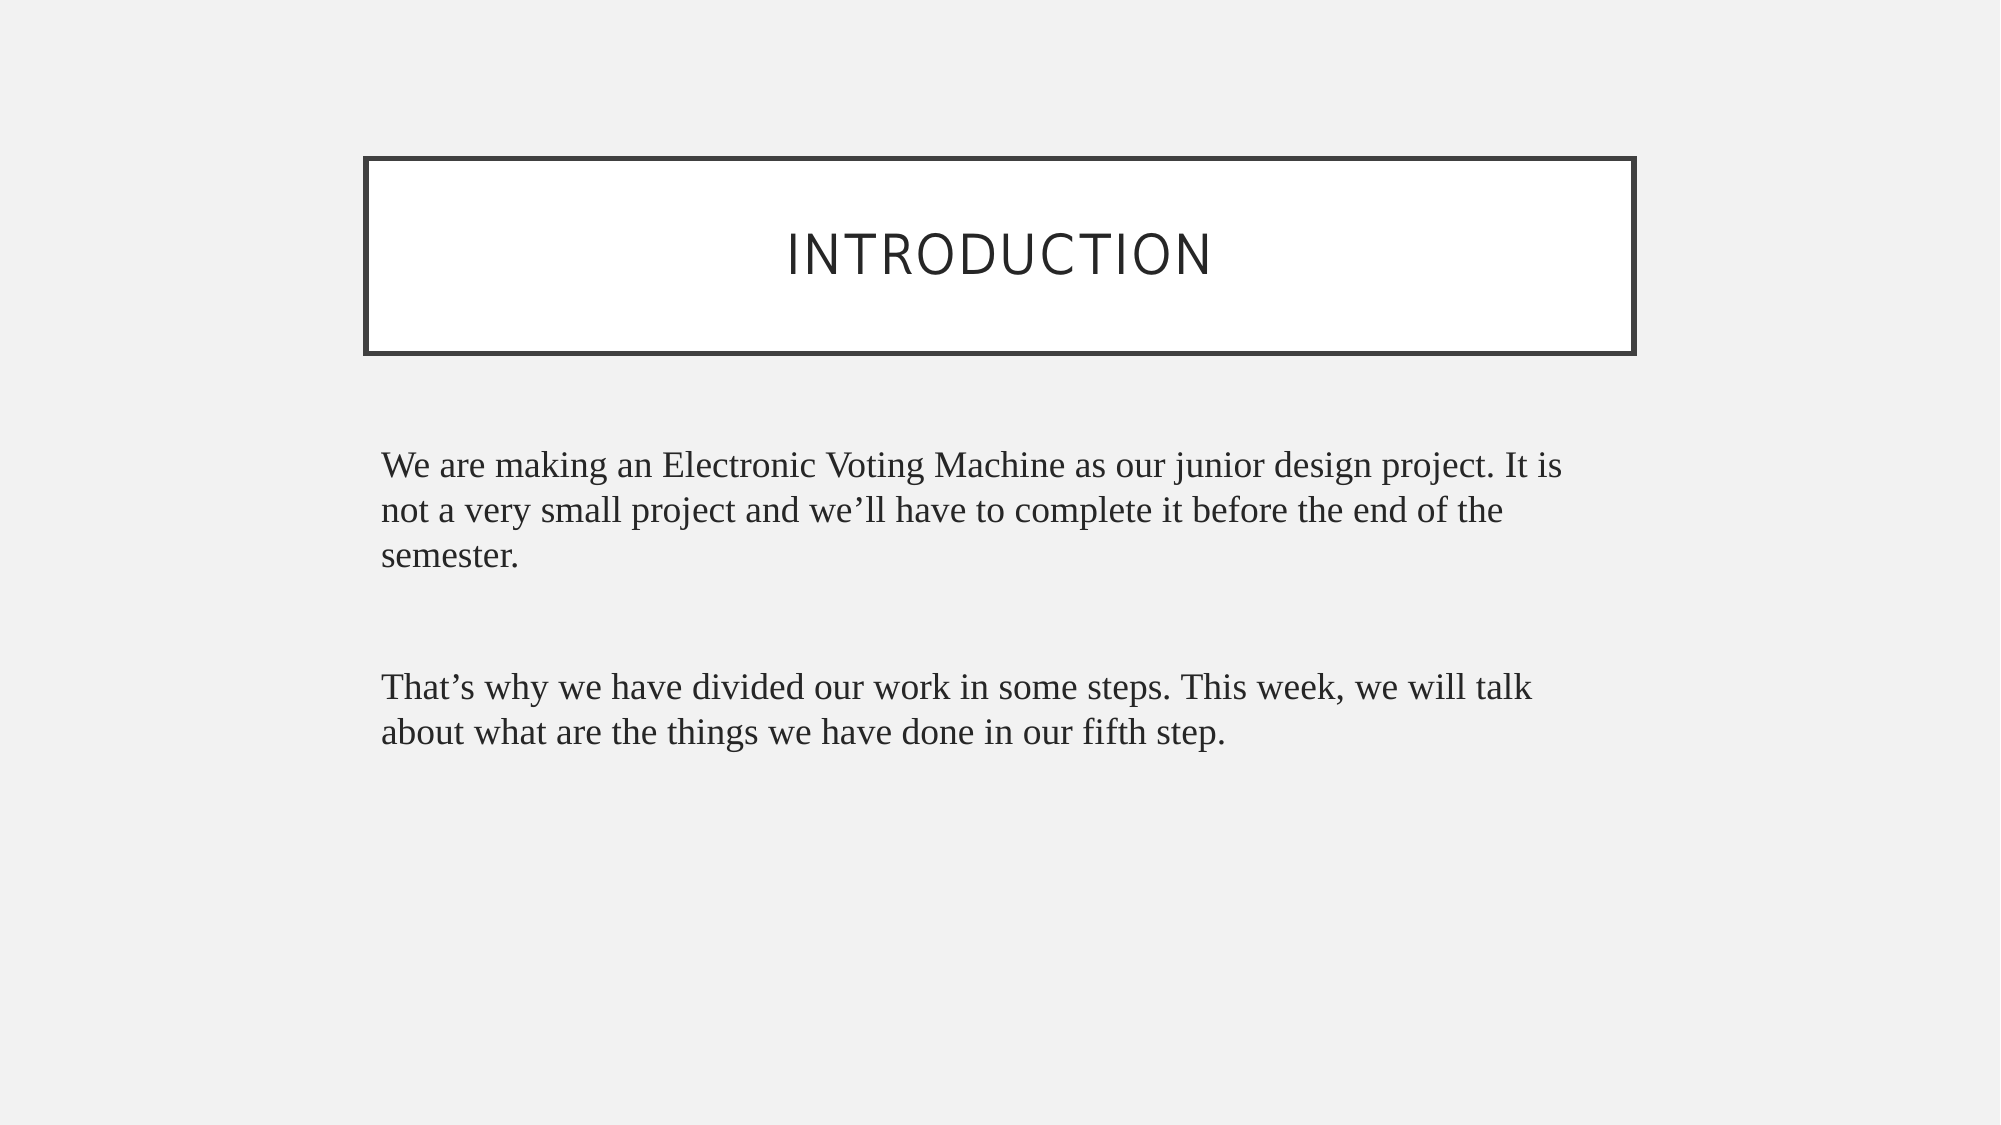

# Introduction
We are making an Electronic Voting Machine as our junior design project. It is not a very small project and we’ll have to complete it before the end of the semester.

That’s why we have divided our work in some steps. This week, we will talk about what are the things we have done in our fifth step.